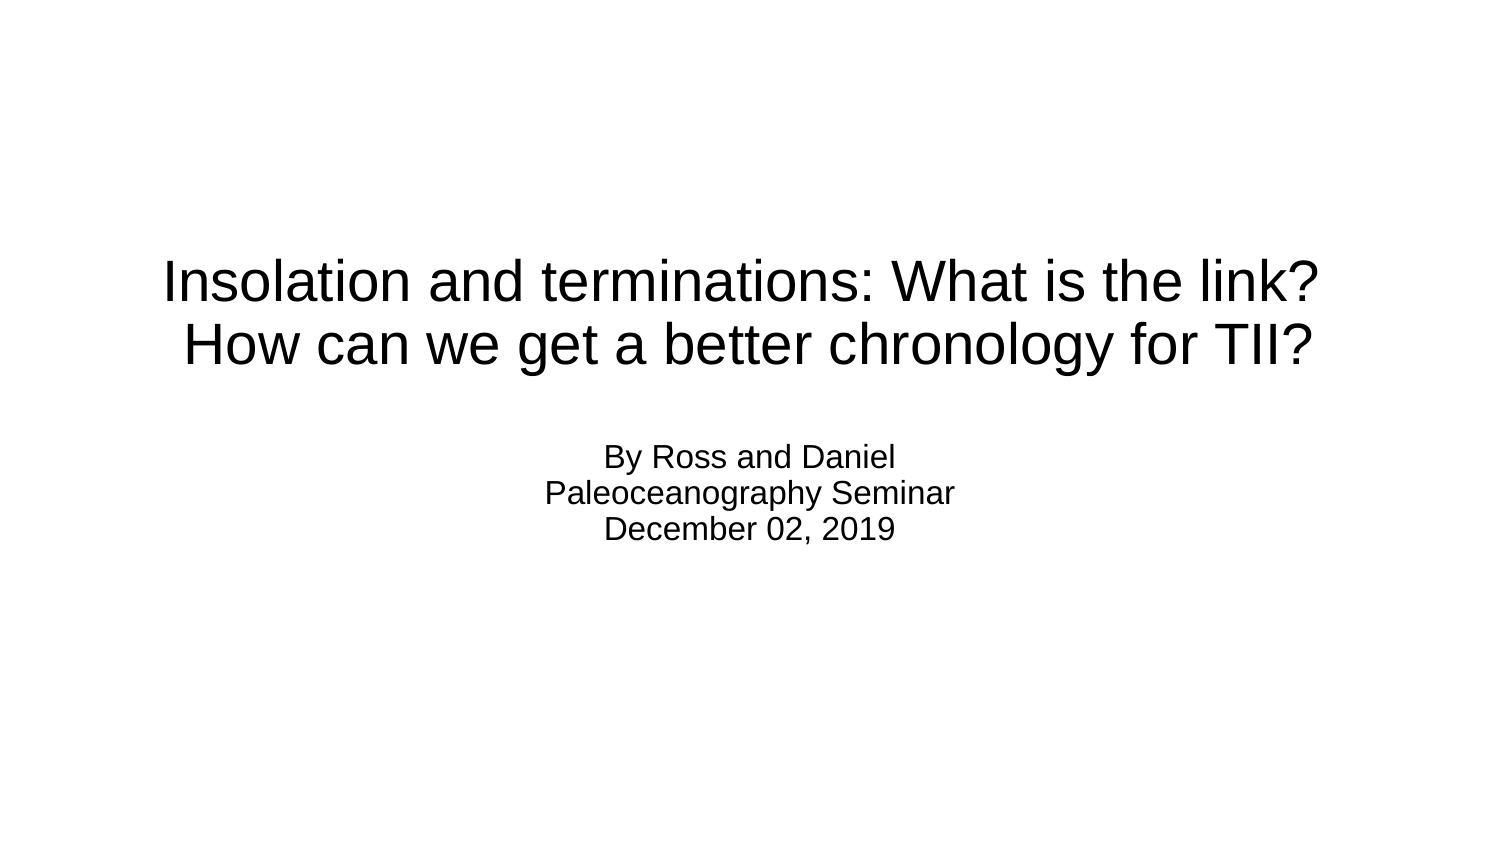

# Insolation and terminations: What is the link? How can we get a better chronology for TII? By Ross and Daniel Paleoceanography Seminar December 02, 2019